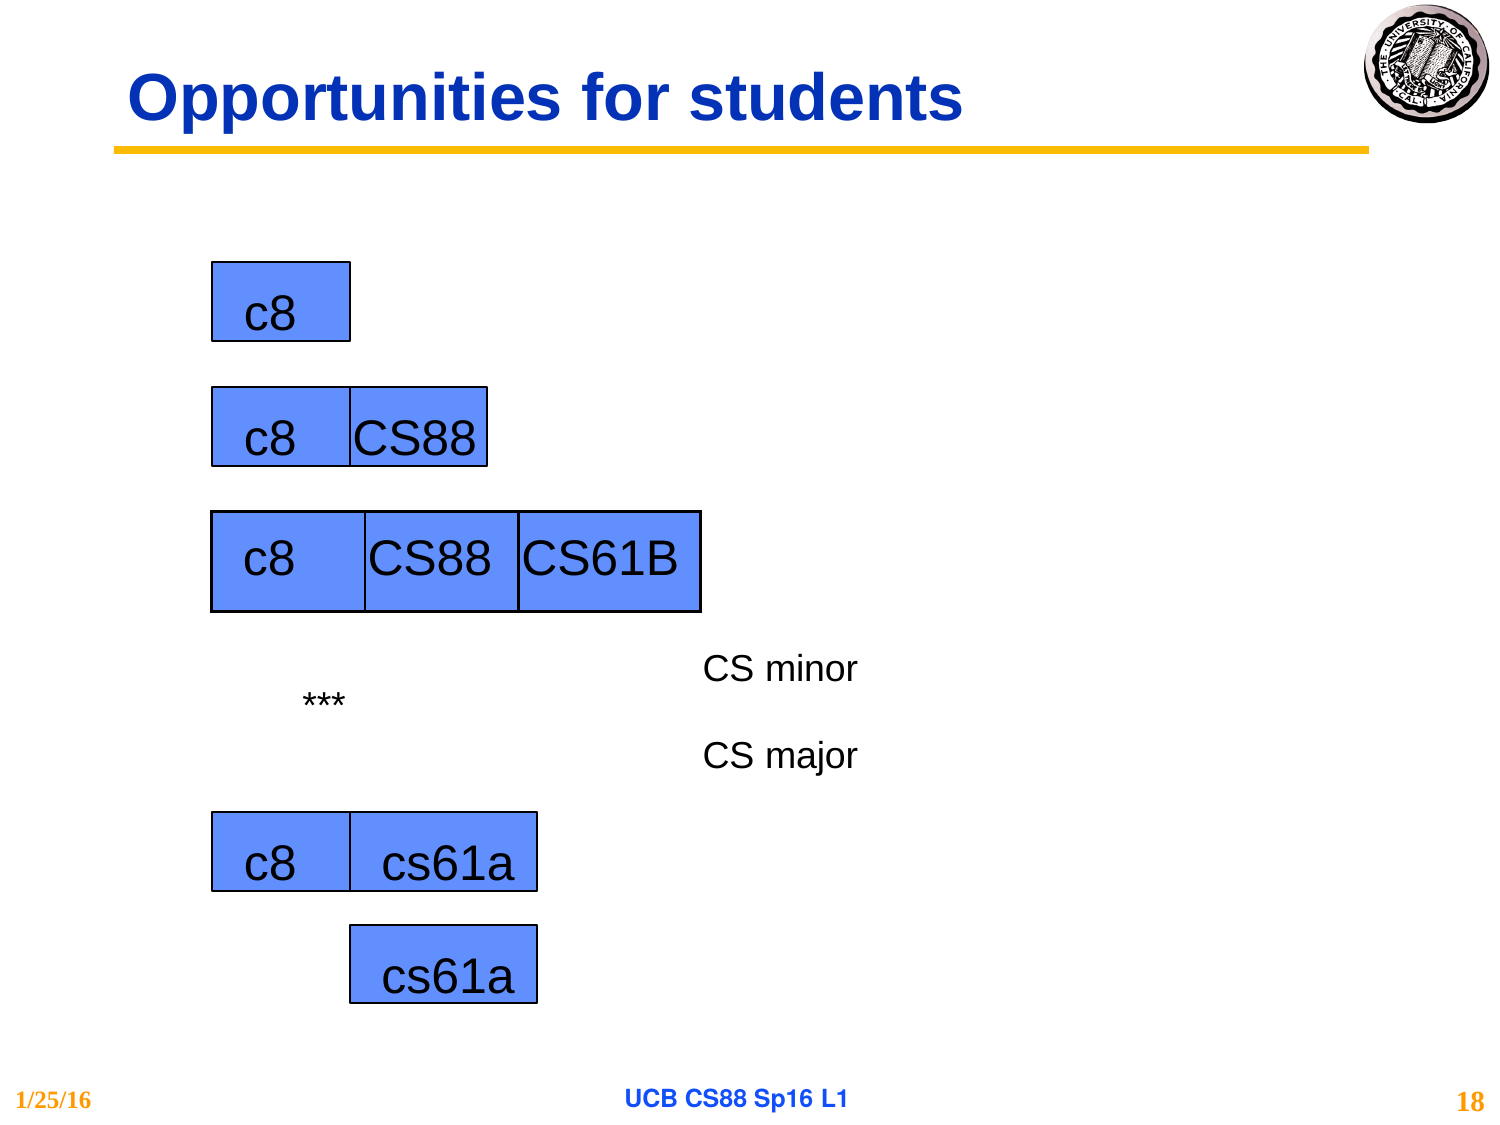

# Opportunities for students
c8
c8
CS88
| c8 | CS88 | CS61B |
| --- | --- | --- |
CS minor
***
CS major
c8
cs61a
cs61a
18
1/25/16
UCB CS88 Sp16 L1